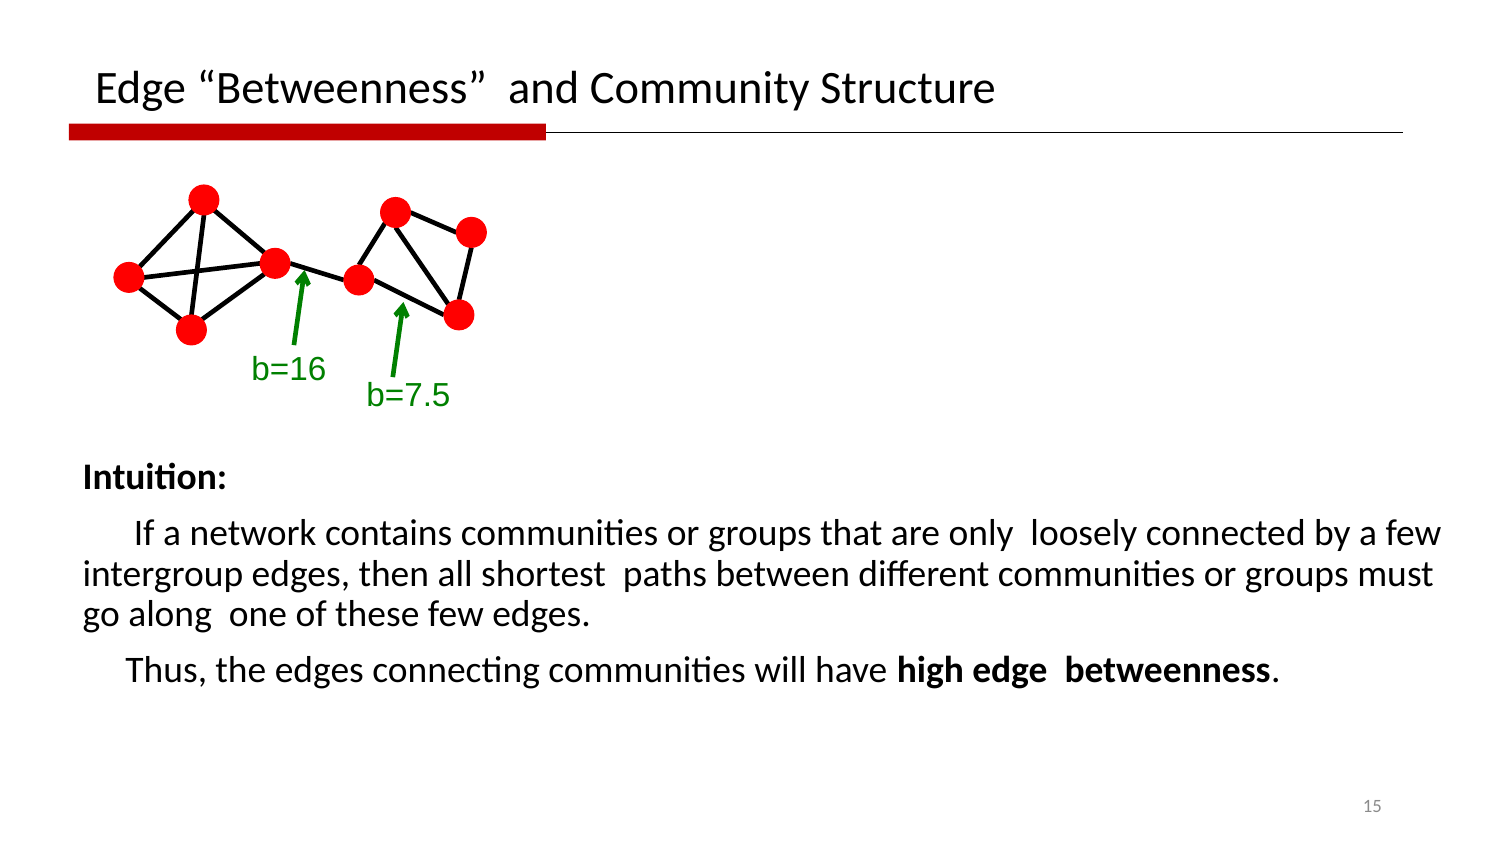

Edge “Betweenness”  and Community Structure

Intuition:
      If a network contains communities or groups that are only  loosely connected by a few intergroup edges, then all shortest  paths between different communities or groups must go along  one of these few edges.
     Thus, the edges connecting communities will have high edge  betweenness.

b=16
b=7.5
15